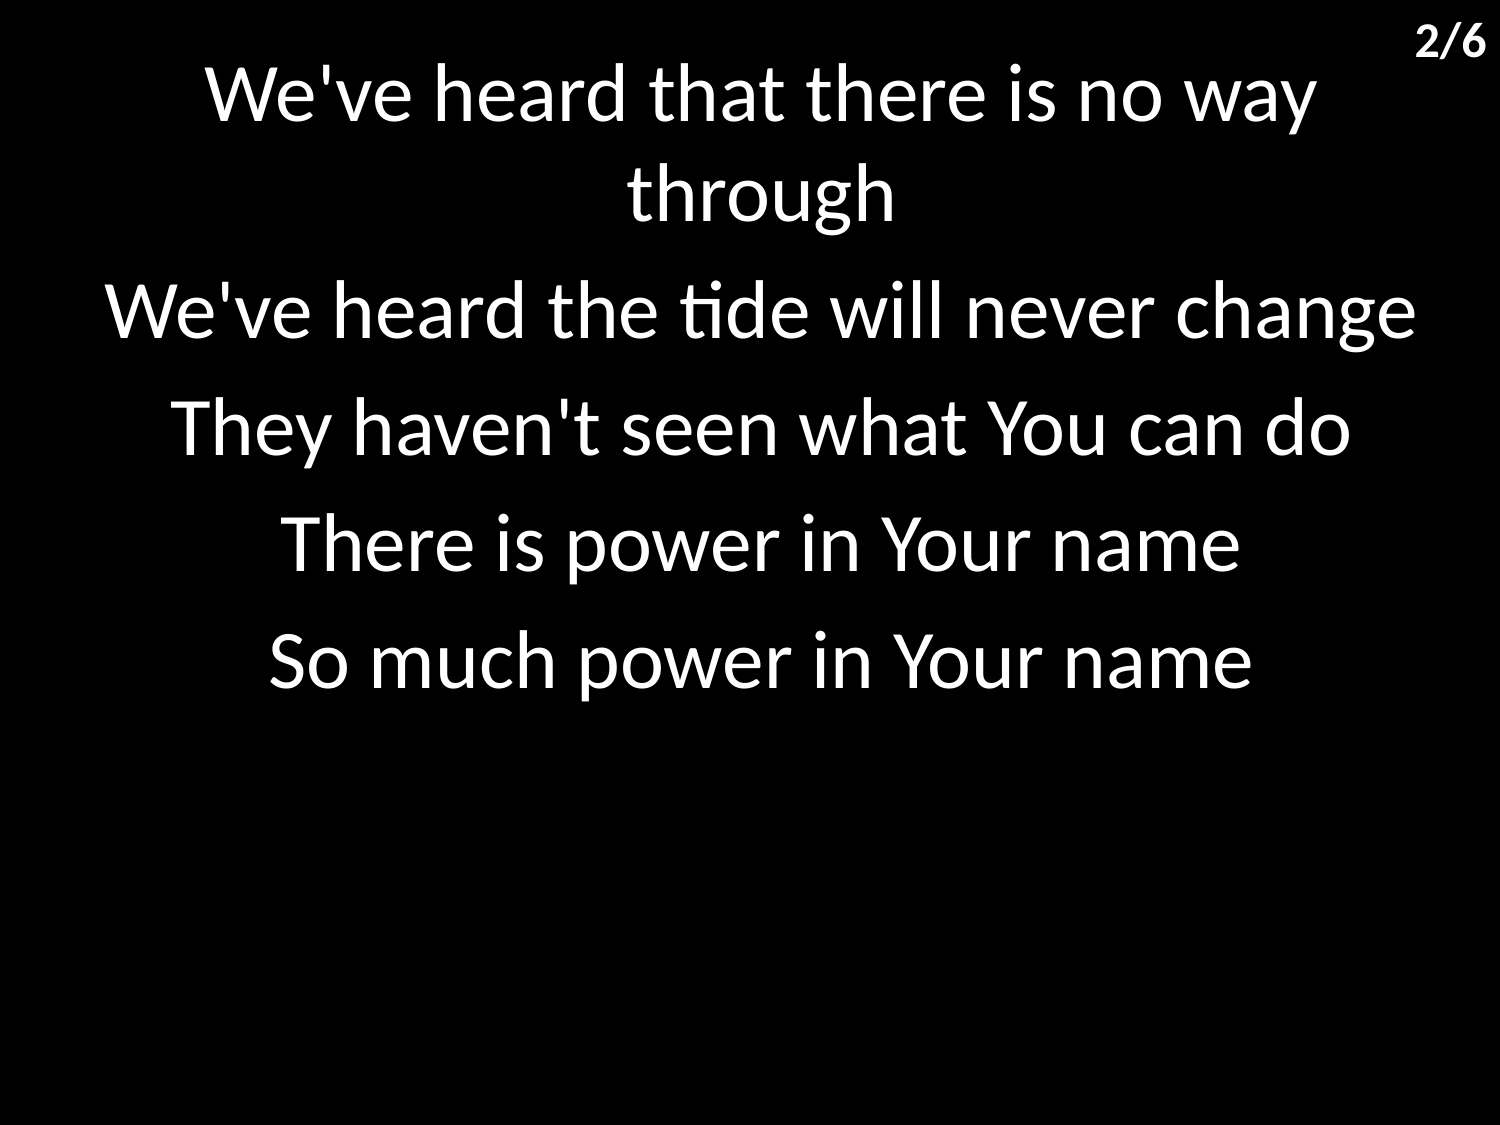

2/6
We've heard that there is no way through
We've heard the tide will never change
They haven't seen what You can do
There is power in Your name
So much power in Your name